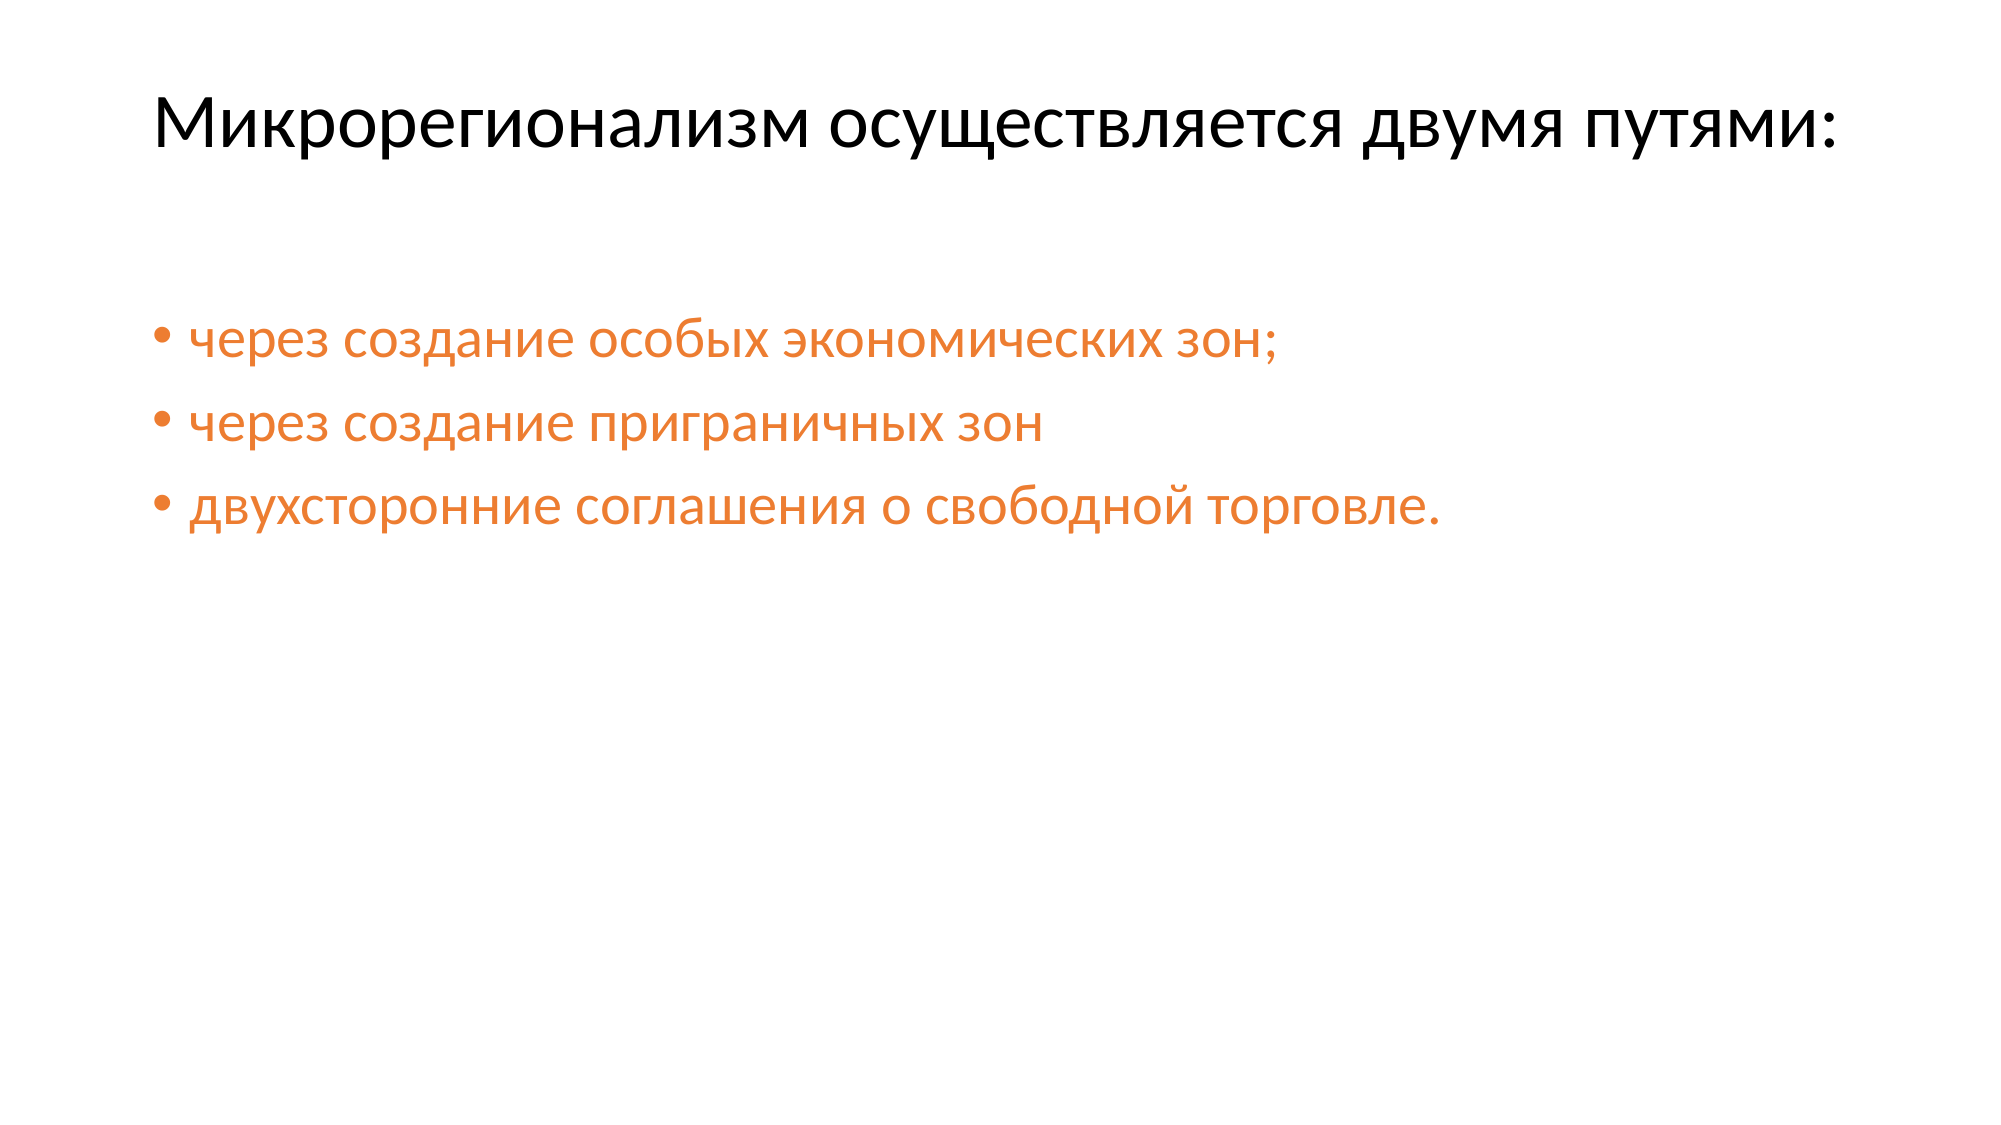

Микрорегионализм осуществляется двумя путями:
через создание особых экономических зон;
через создание приграничных зон
двухсторонние соглашения о свободной торговле.